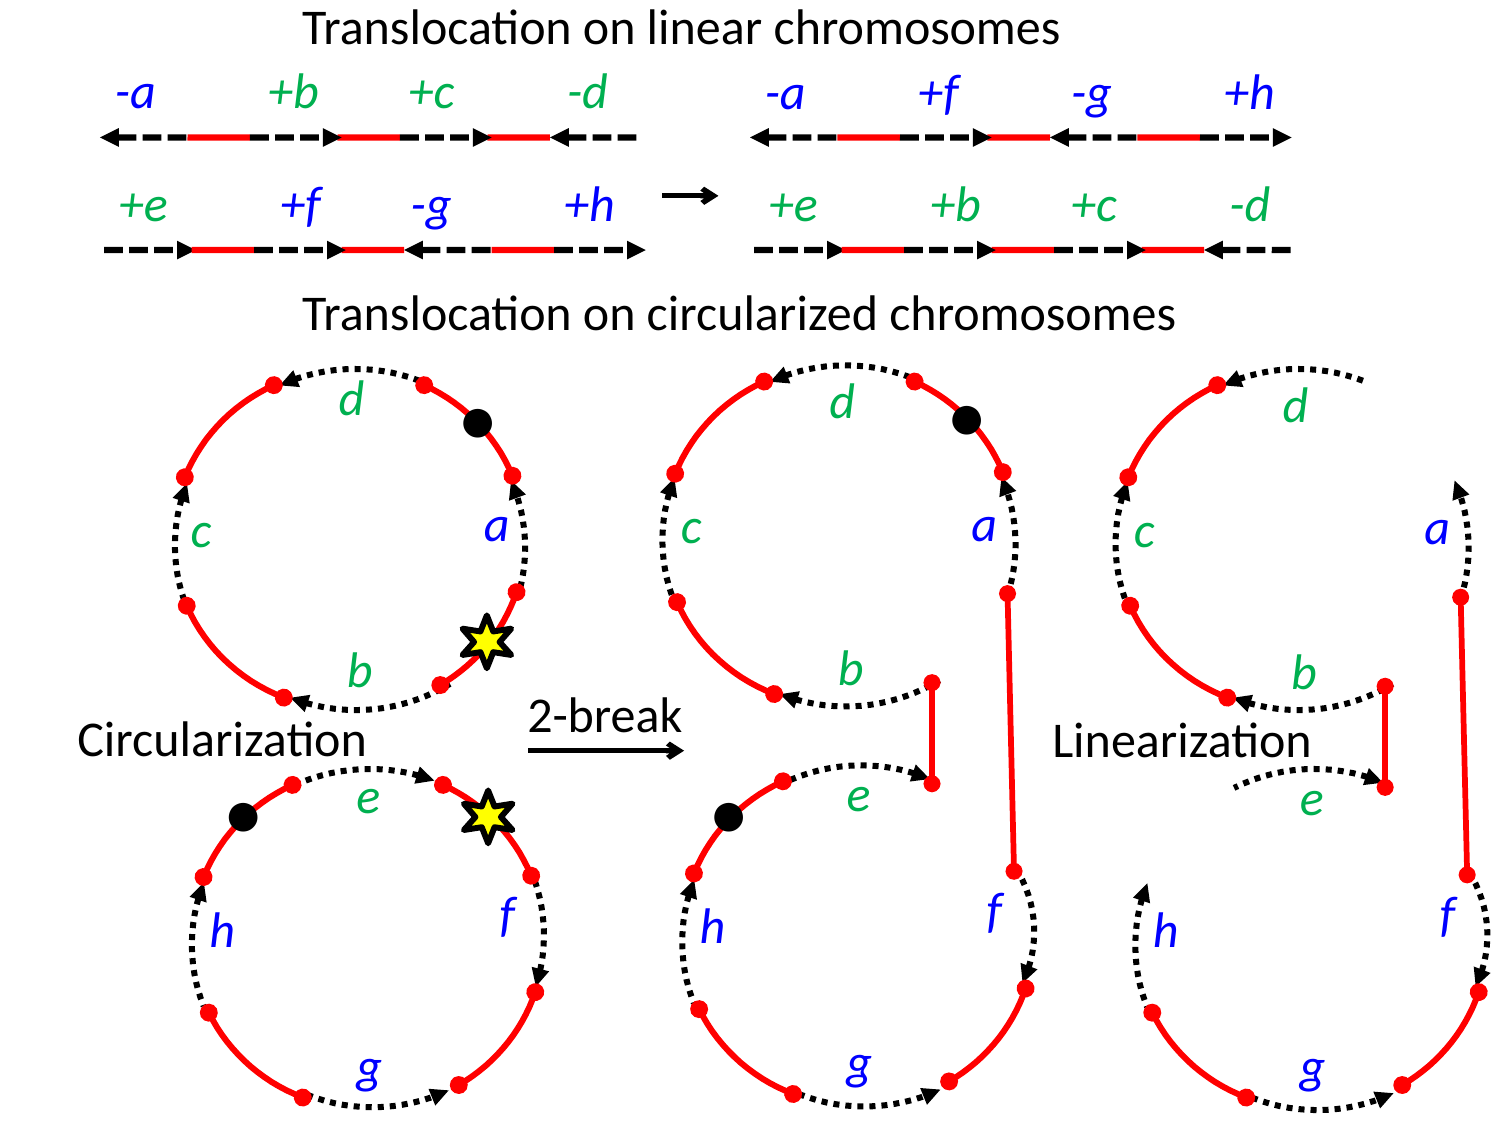

Translocation on linear chromosomes
-a          +b        +c          -d

+e          +f        -g          +h

-a          +f          -g          +h

+e          +b        +c          -d

Translocation on circularized chromosomes

●

d

a
c

b

●

e

f
h

g

●

d

a
c

b

●

e

f
h

g

d

a
c

b

e

f
h

g

2-break
Circularization
Linearization